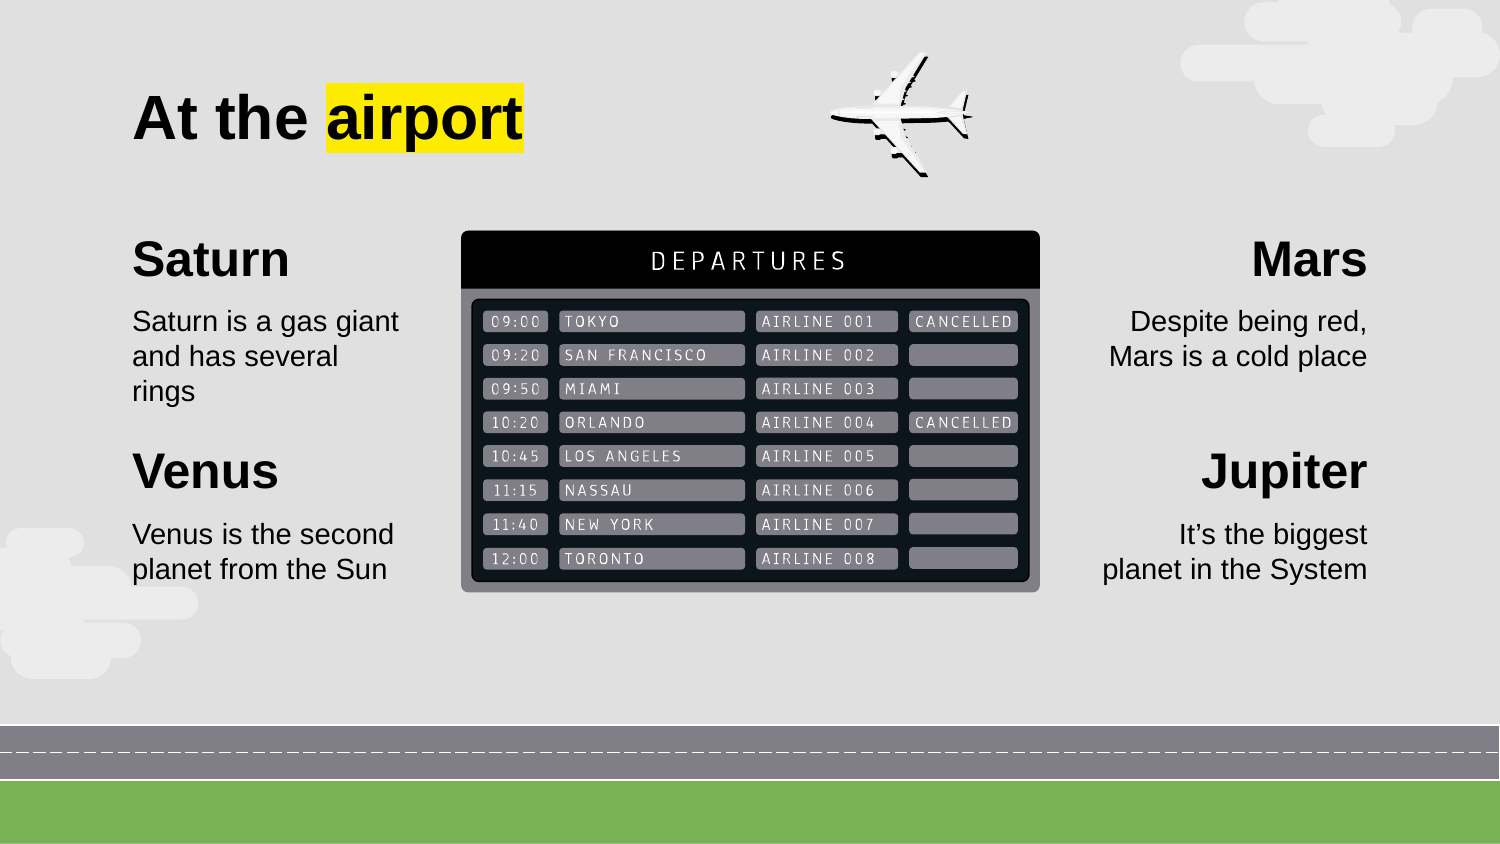

# At the airport
Saturn
Mars

Saturn is a gas giant and has several rings
Despite being red, Mars is a cold place

Venus
Jupiter

Venus is the second planet from the Sun
It’s the biggest planet in the System